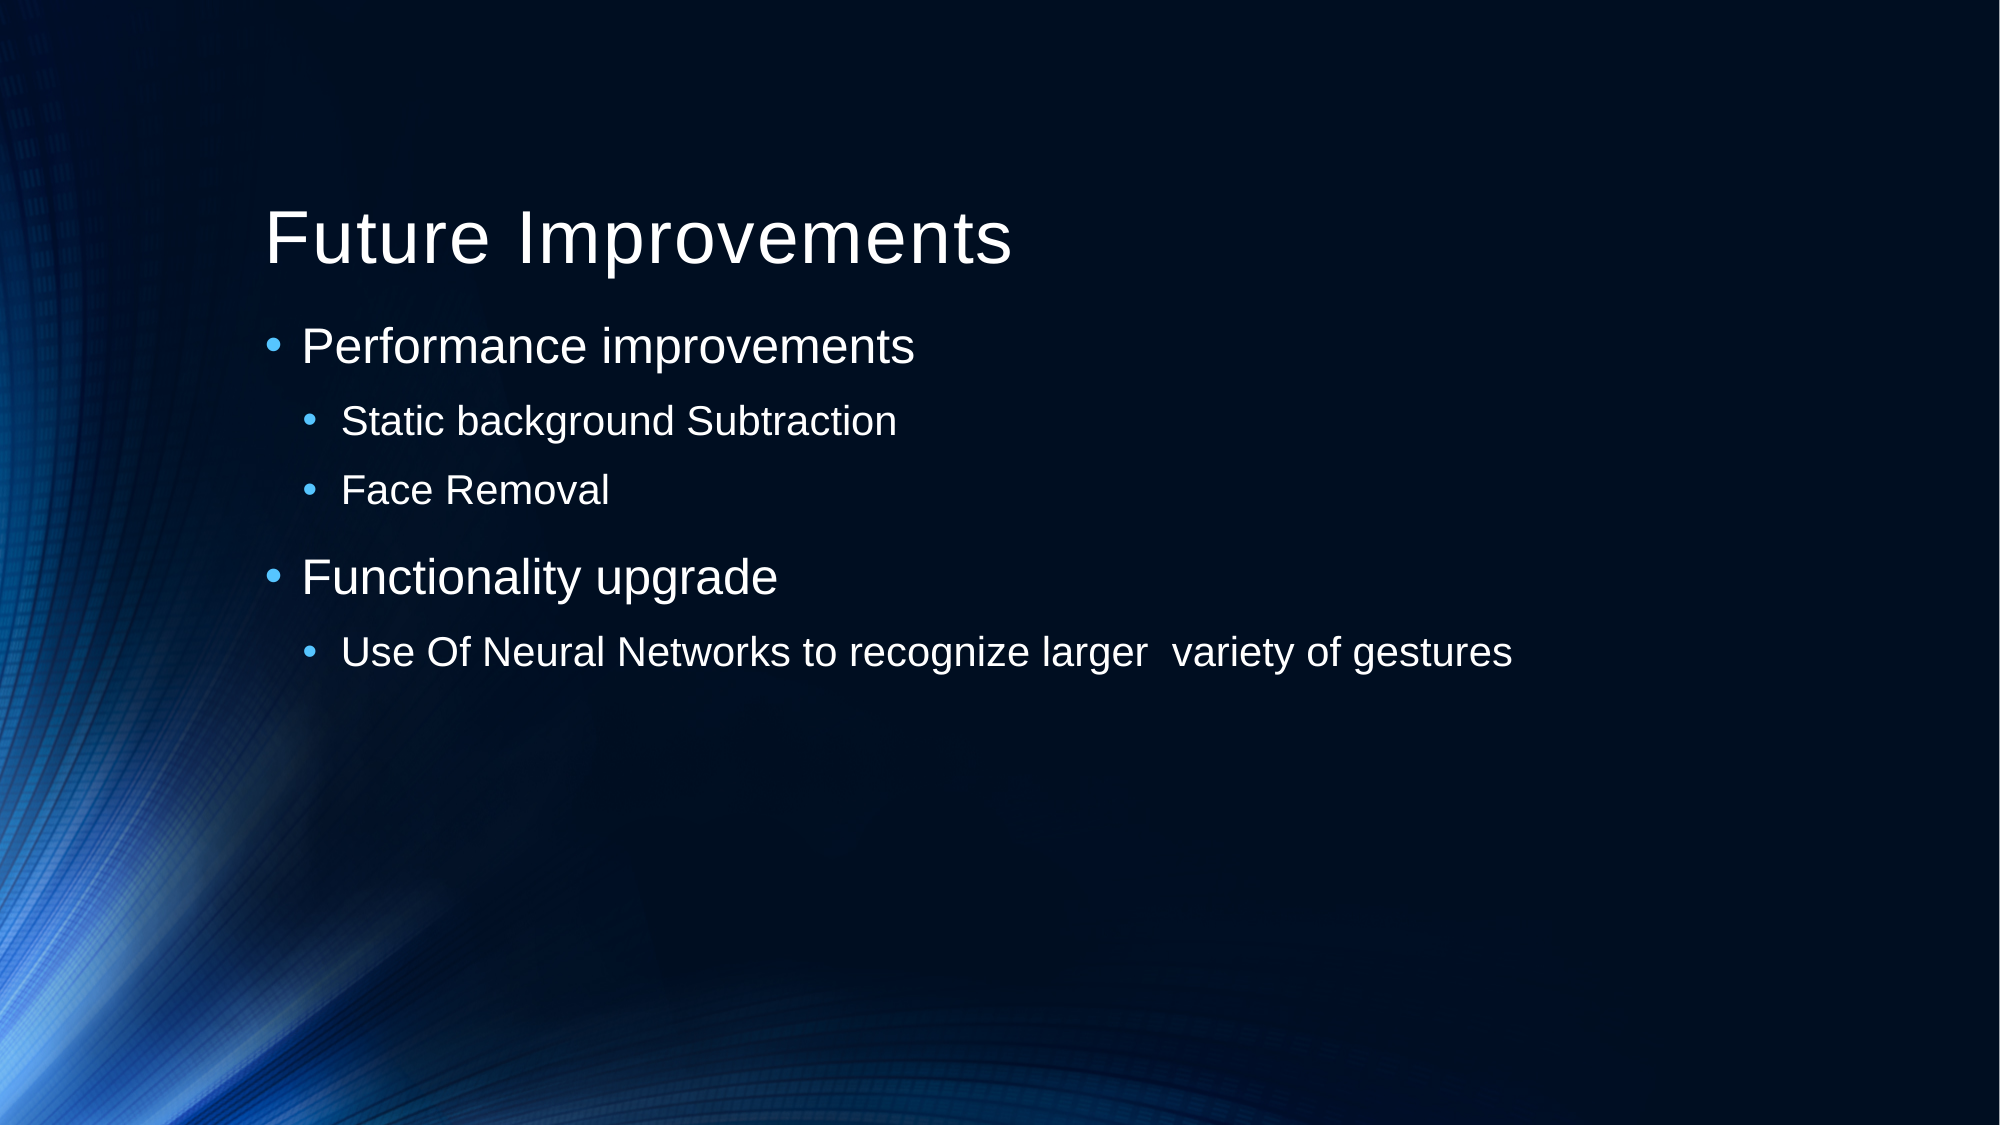

# Future Improvements
Performance improvements
Static background Subtraction
Face Removal
Functionality upgrade
Use Of Neural Networks to recognize larger  variety of gestures